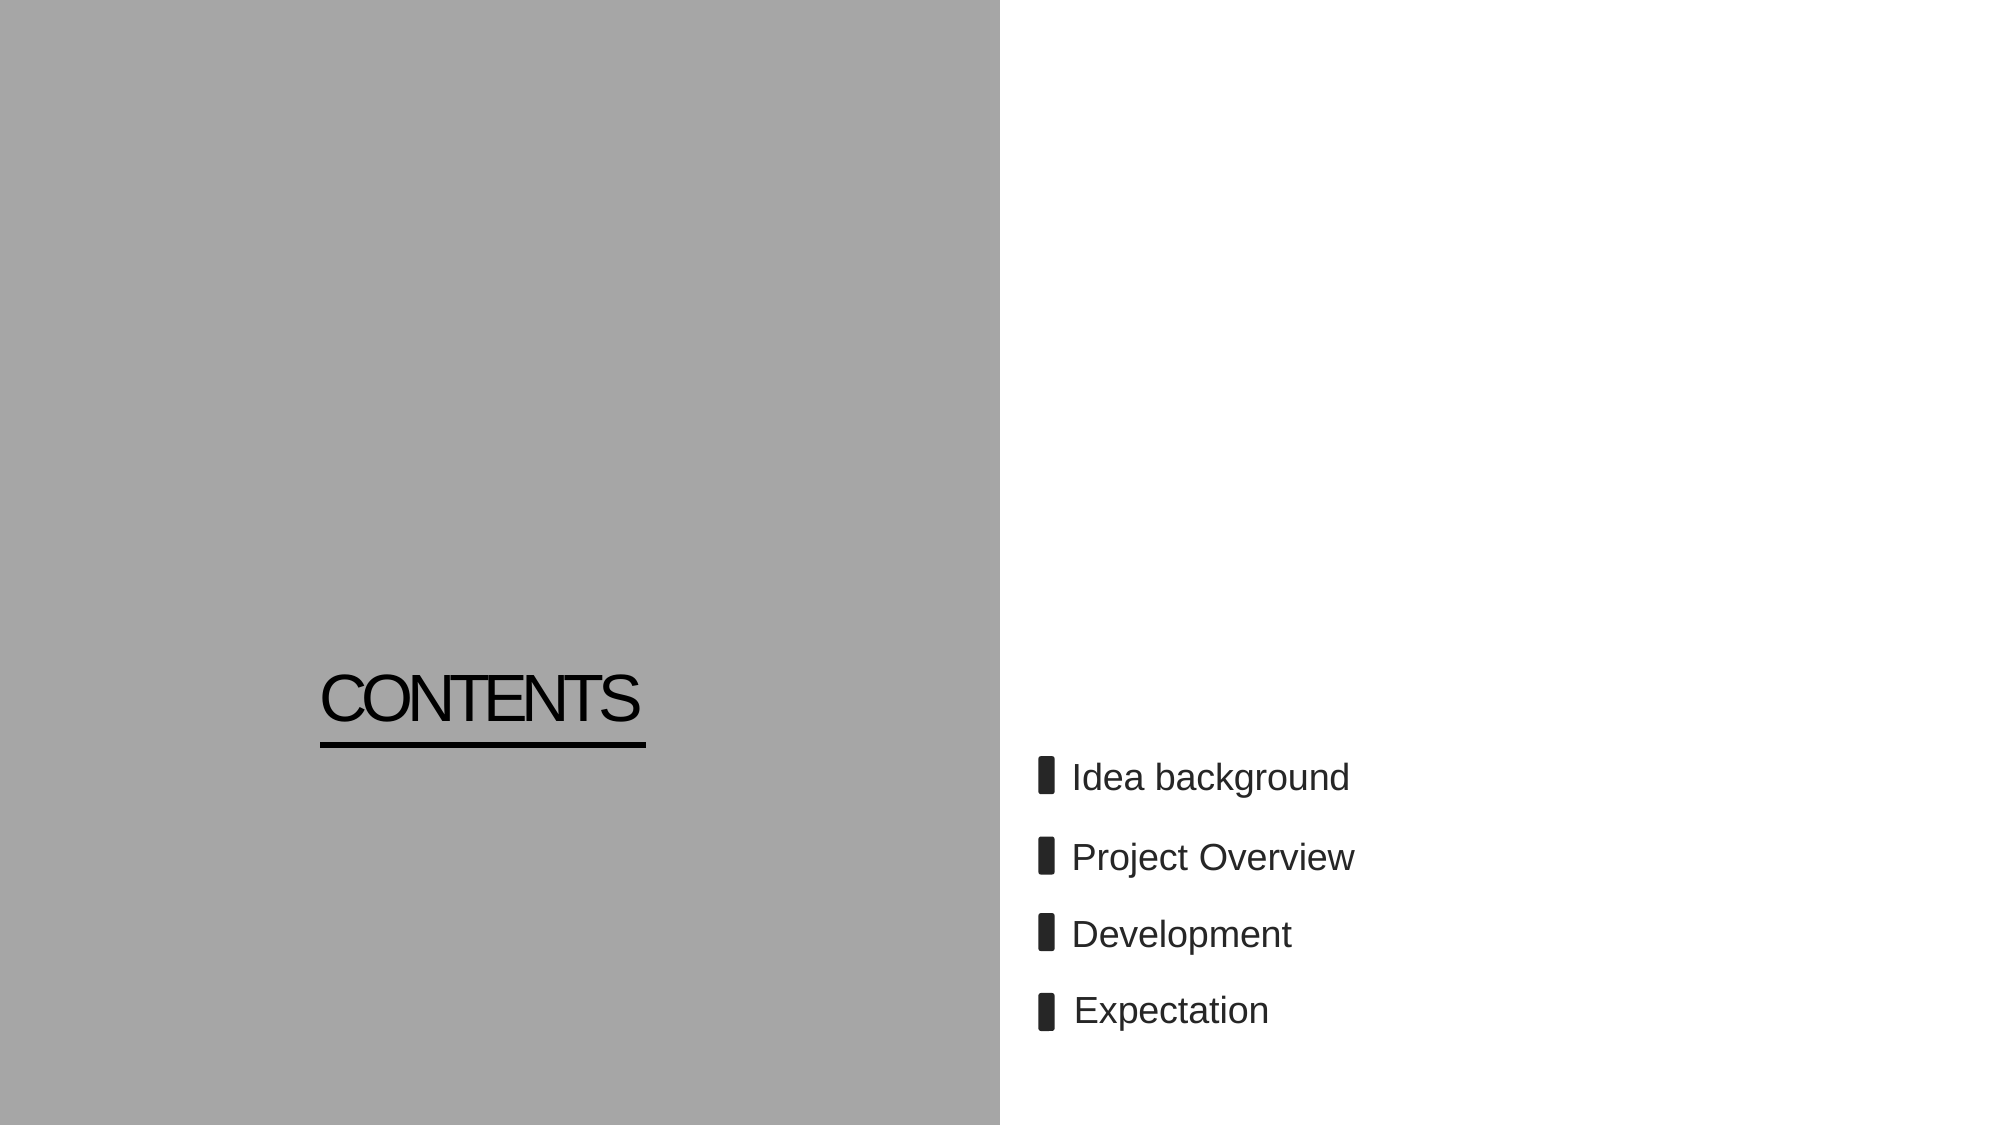

CONTENTS
Idea background

Project Overview

Development

Expectation